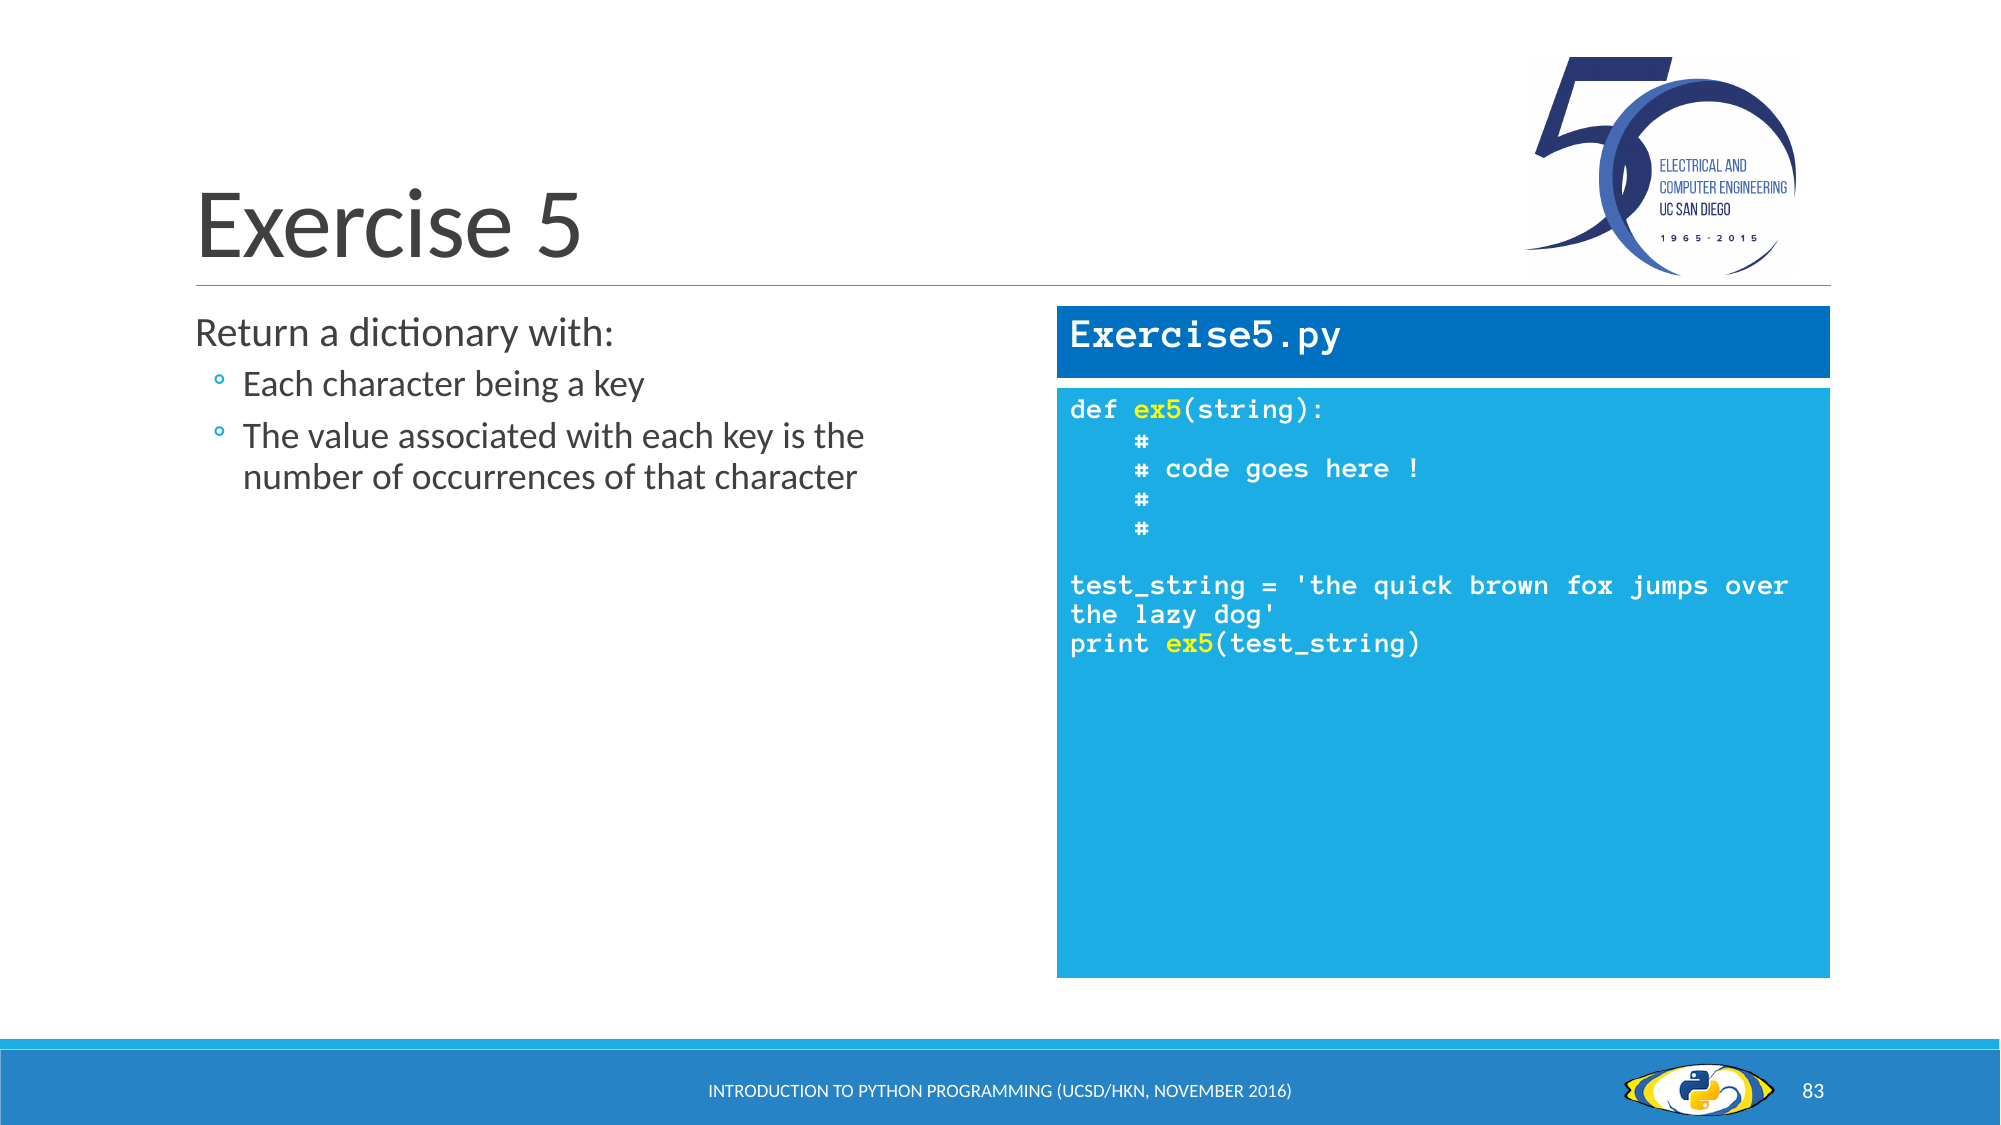

# Exercise 5
Return a dictionary with:
Each character being a key
The value associated with each key is the number of occurrences of that character
| Exercise5.py |
| --- |
| def ex5(string): # # code goes here ! # # test\_string = 'the quick brown fox jumps over the lazy dog' print ex5(test\_string) |
| --- |
Introduction to Python Programming (UCSD/HKN, November 2016)
83